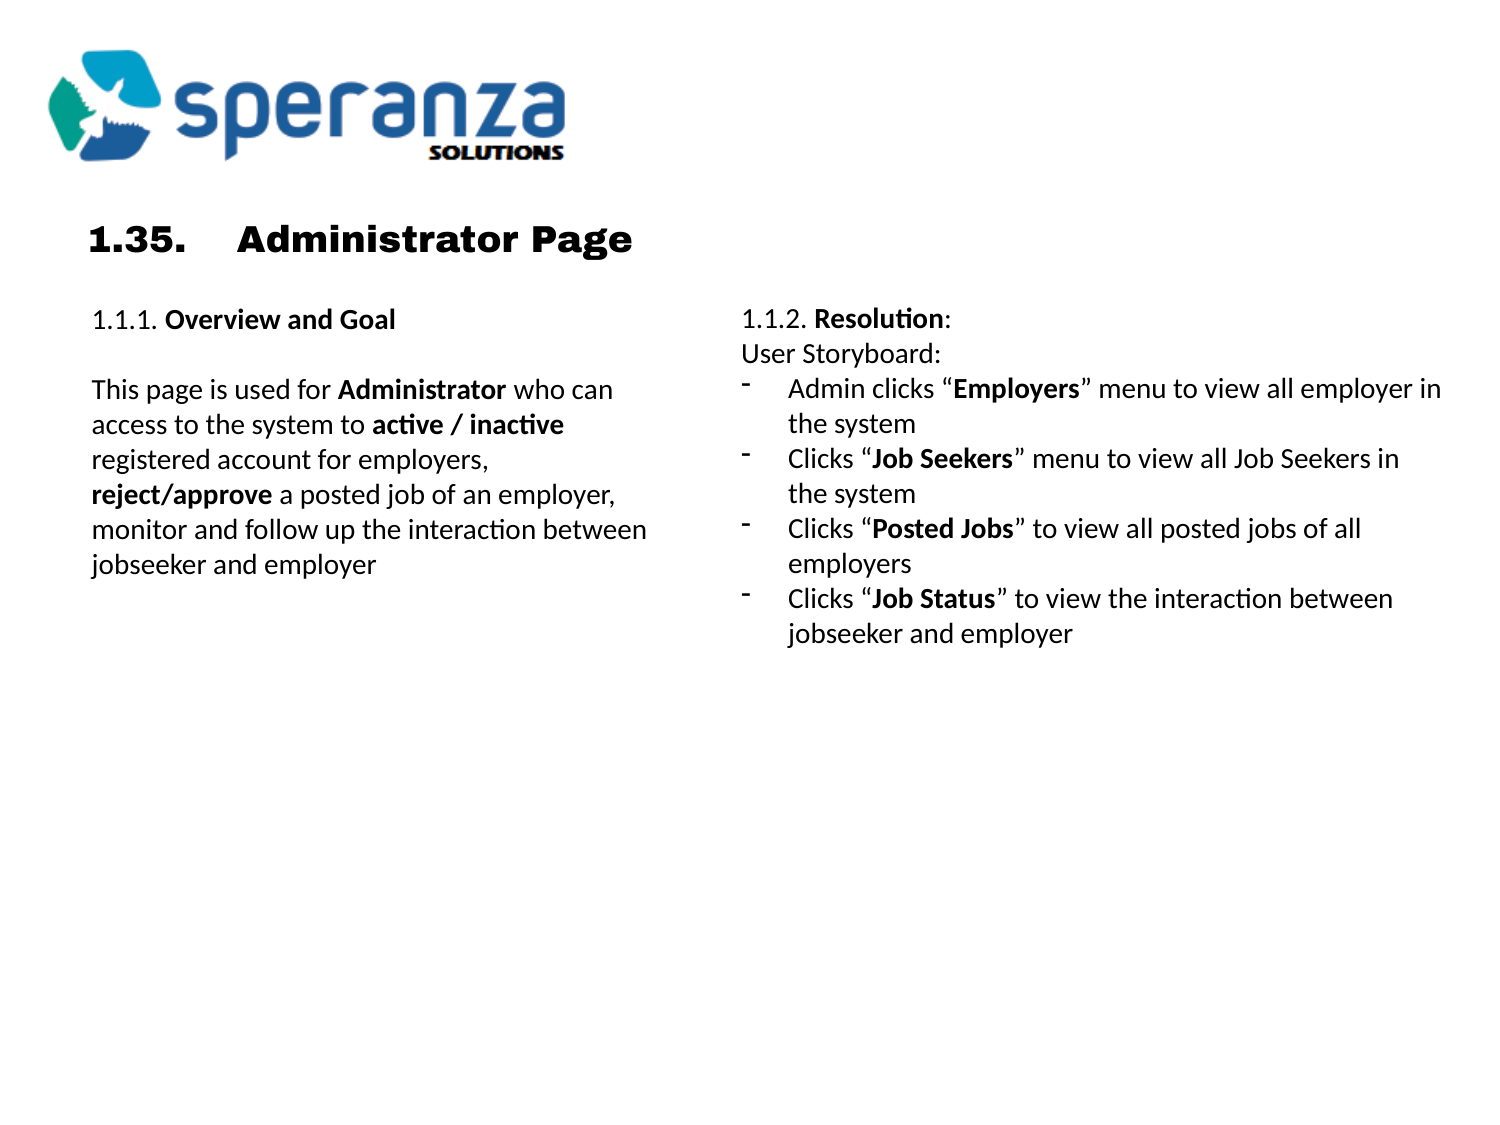

1.35.	Administrator Page
1.1.2. Resolution:
User Storyboard:
Admin clicks “Employers” menu to view all employer in the system
Clicks “Job Seekers” menu to view all Job Seekers in the system
Clicks “Posted Jobs” to view all posted jobs of all employers
Clicks “Job Status” to view the interaction between jobseeker and employer
1.1.1. Overview and Goal

This page is used for Administrator who can access to the system to active / inactive registered account for employers, reject/approve a posted job of an employer,  monitor and follow up the interaction between jobseeker and employer